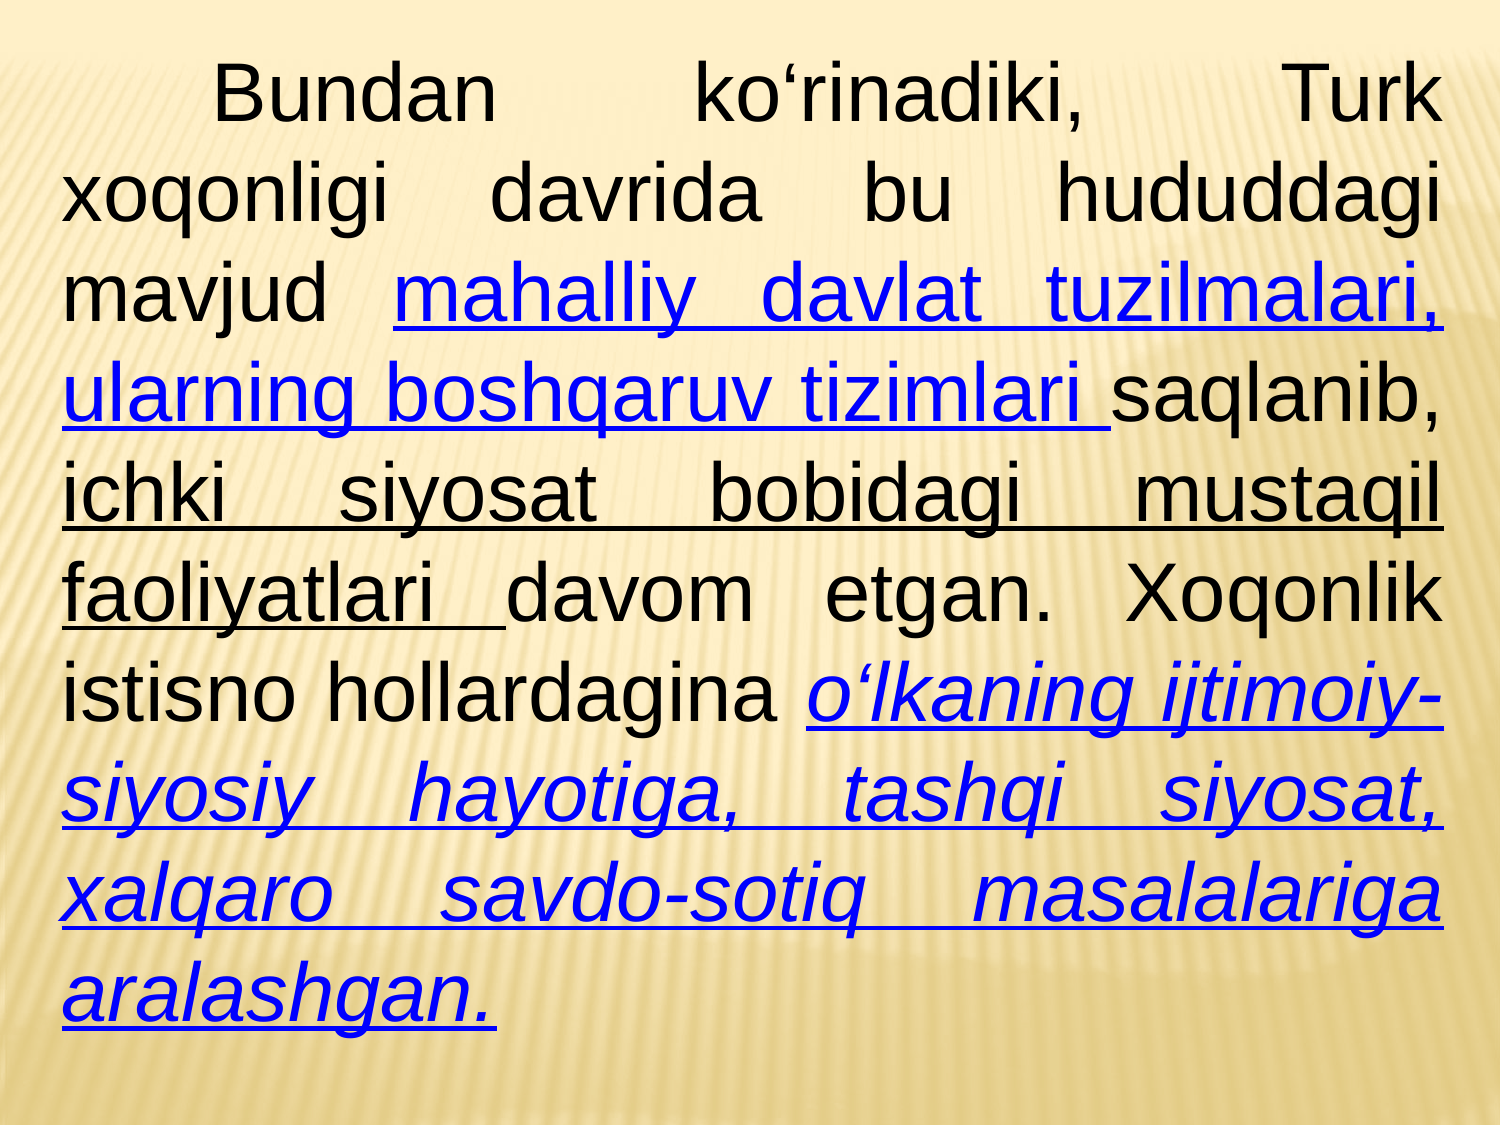

Bundan ko‘rinadiki, Turk xoqonligi davrida bu hududdagi mavjud mahalliy davlat tuzilmalari, ularning boshqaruv tizimlari saqlanib, ichki siyosat bobidagi mustaqil faoliyatlari davom etgan. Xoqonlik istisno hollardagina o‘lkaning ijtimoiy-siyosiy hayotiga, tashqi siyosat, xalqaro savdo-sotiq masalalariga aralashgan.